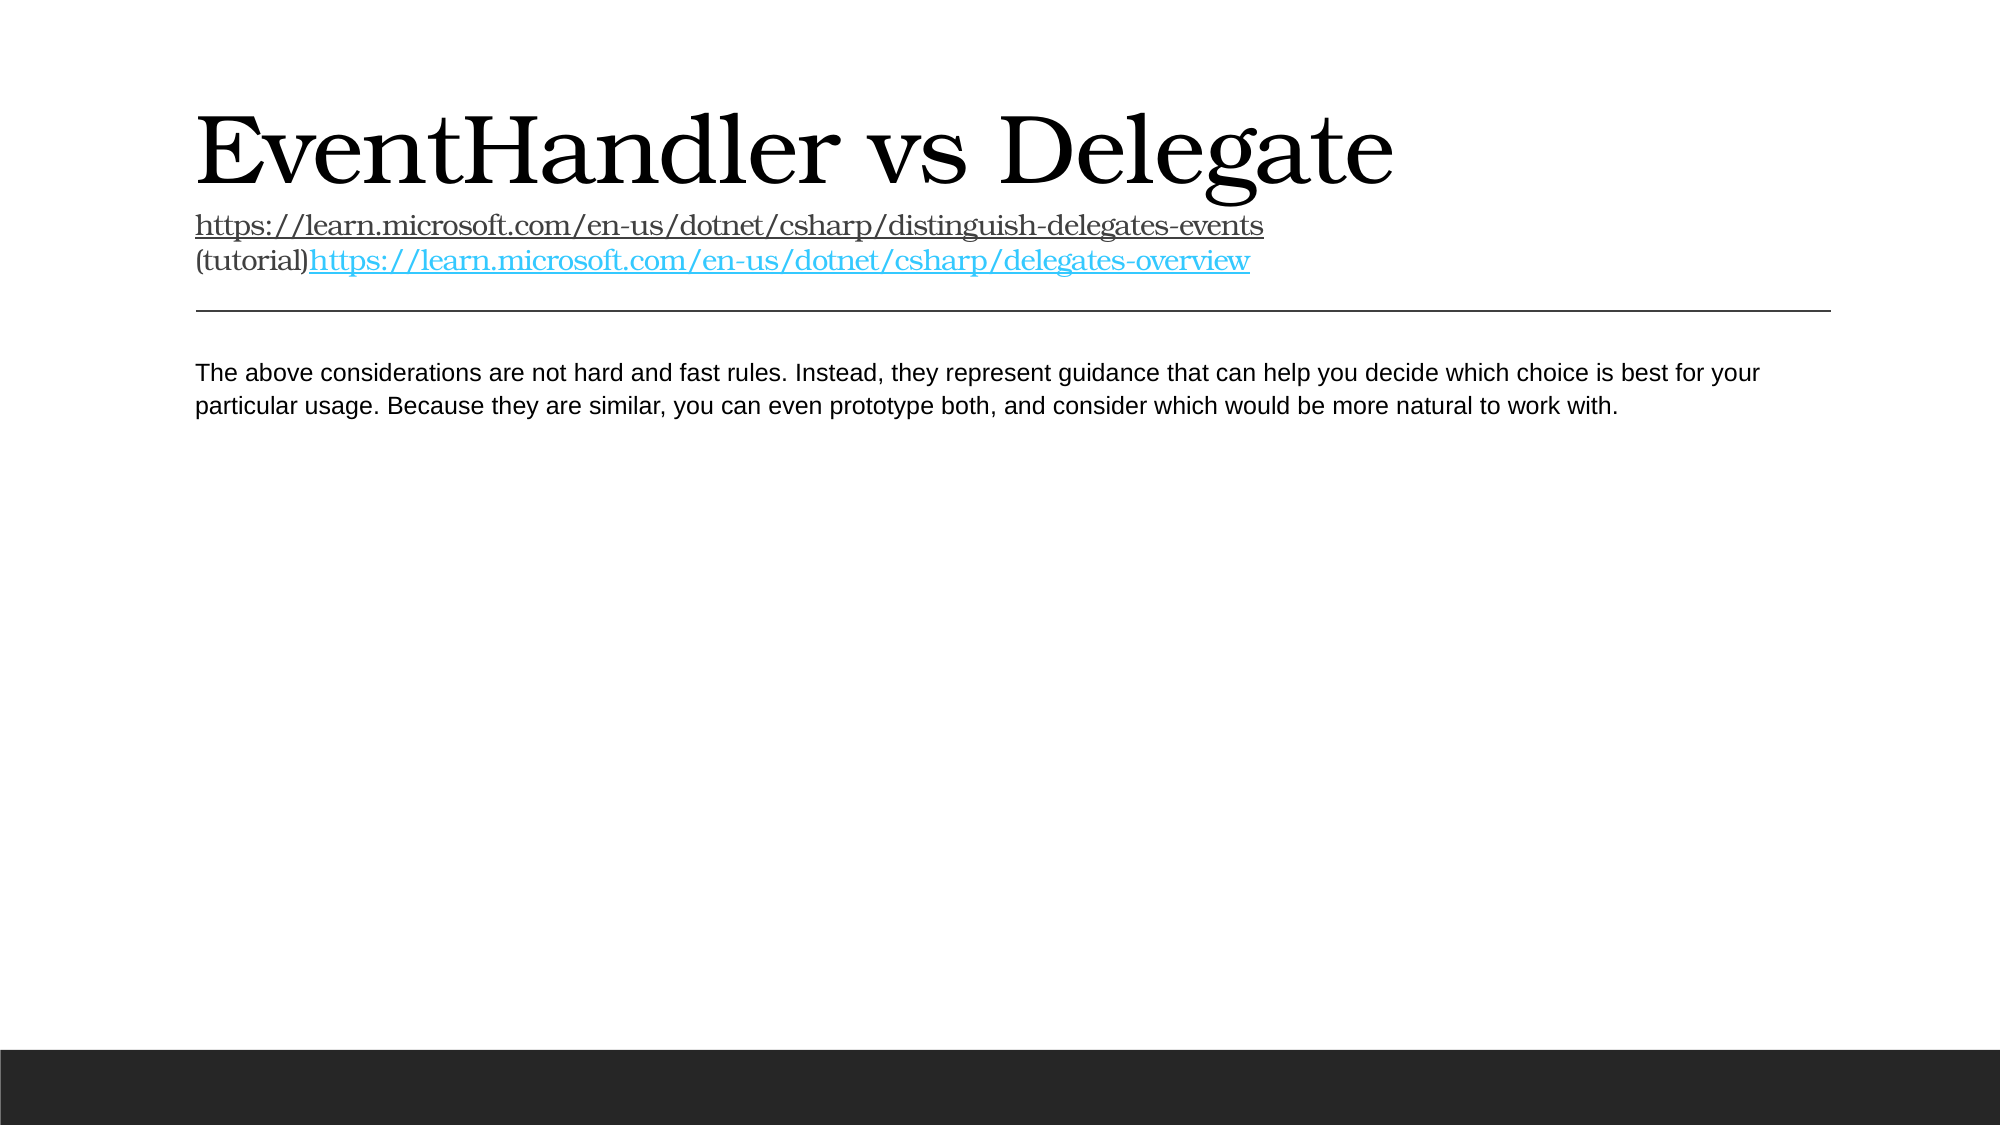

# EventHandler vs Delegate https://learn.microsoft.com/en-us/dotnet/csharp/distinguish-delegates-events (tutorial)https://learn.microsoft.com/en-us/dotnet/csharp/delegates-overview
The above considerations are not hard and fast rules. Instead, they represent guidance that can help you decide which choice is best for your particular usage. Because they are similar, you can even prototype both, and consider which would be more natural to work with.